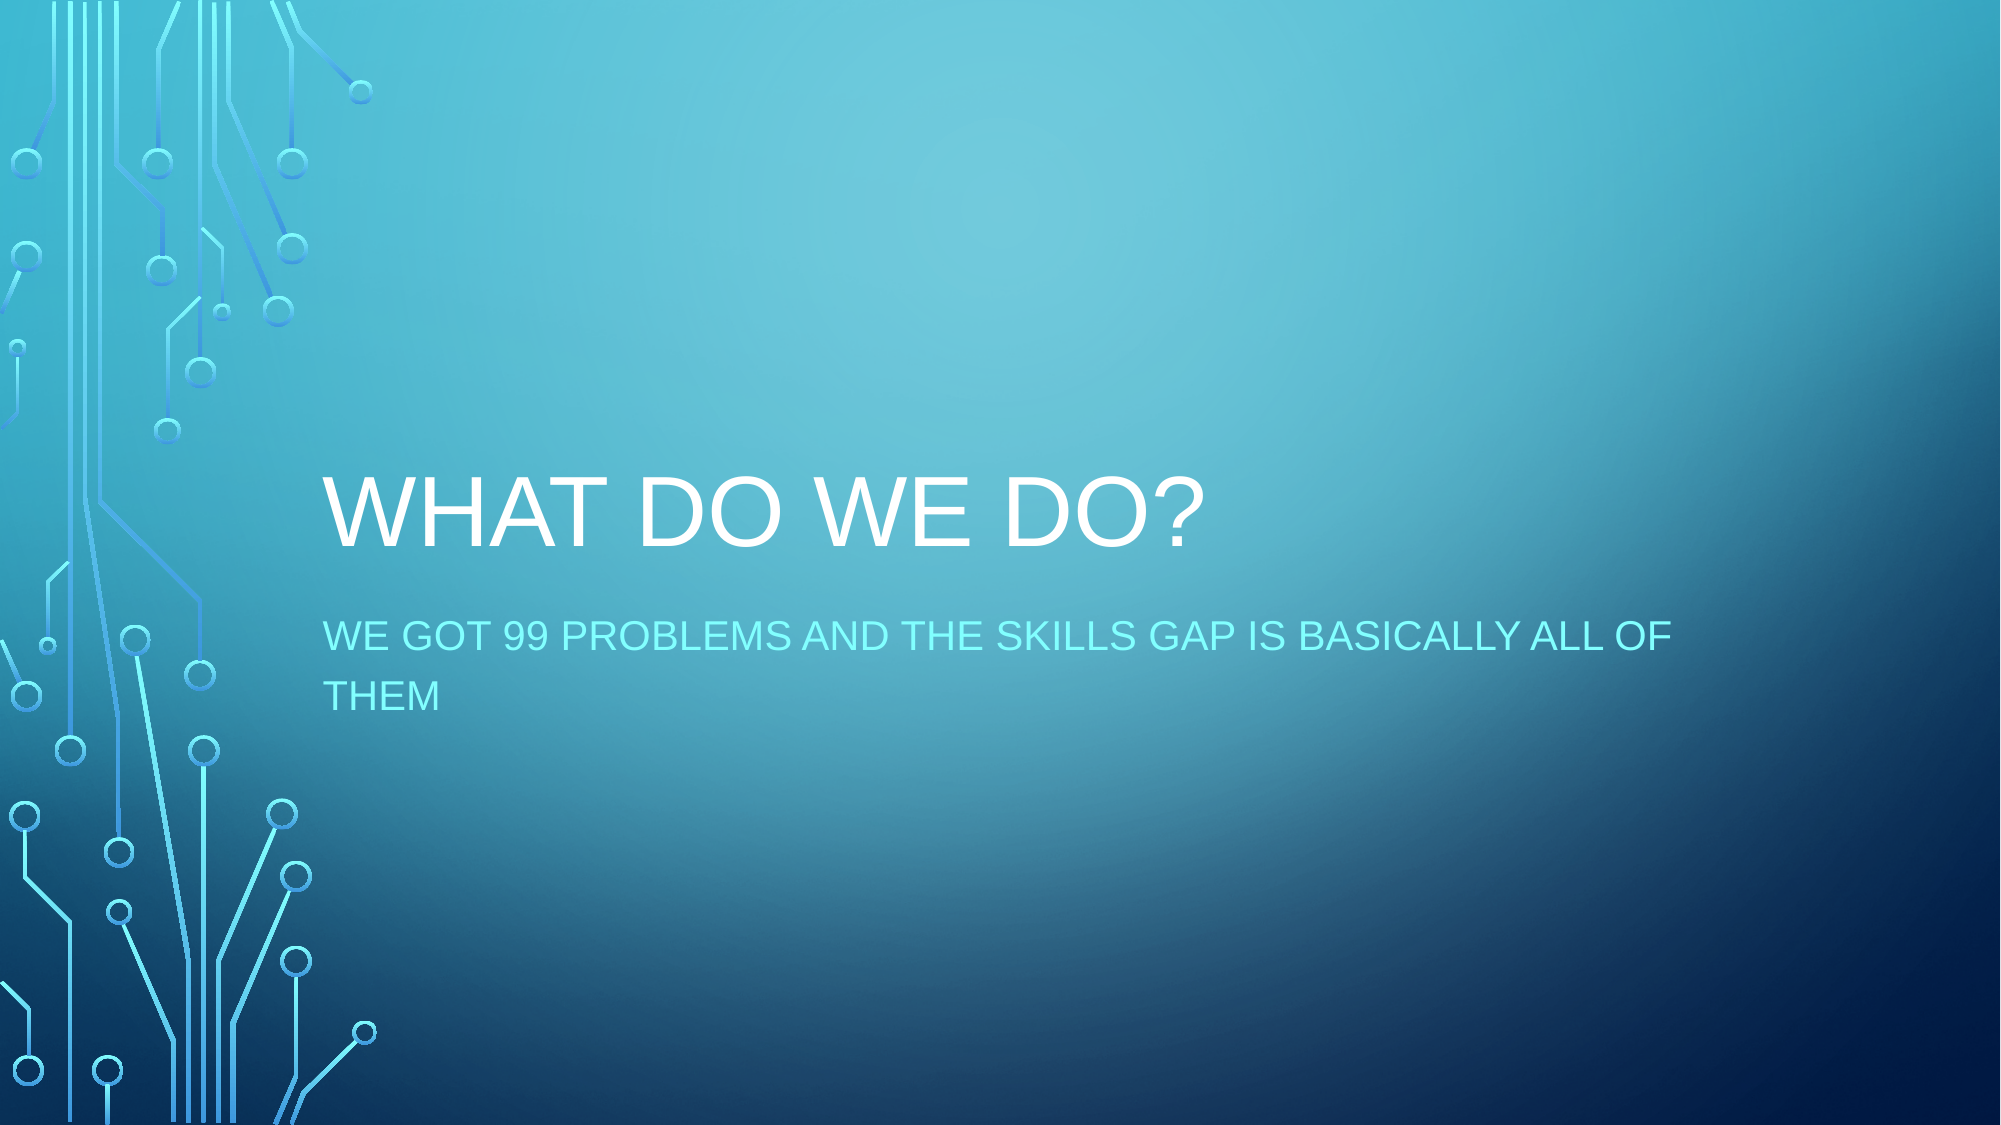

# What do we do?
We got 99 problems and the skills gap is basically all of them